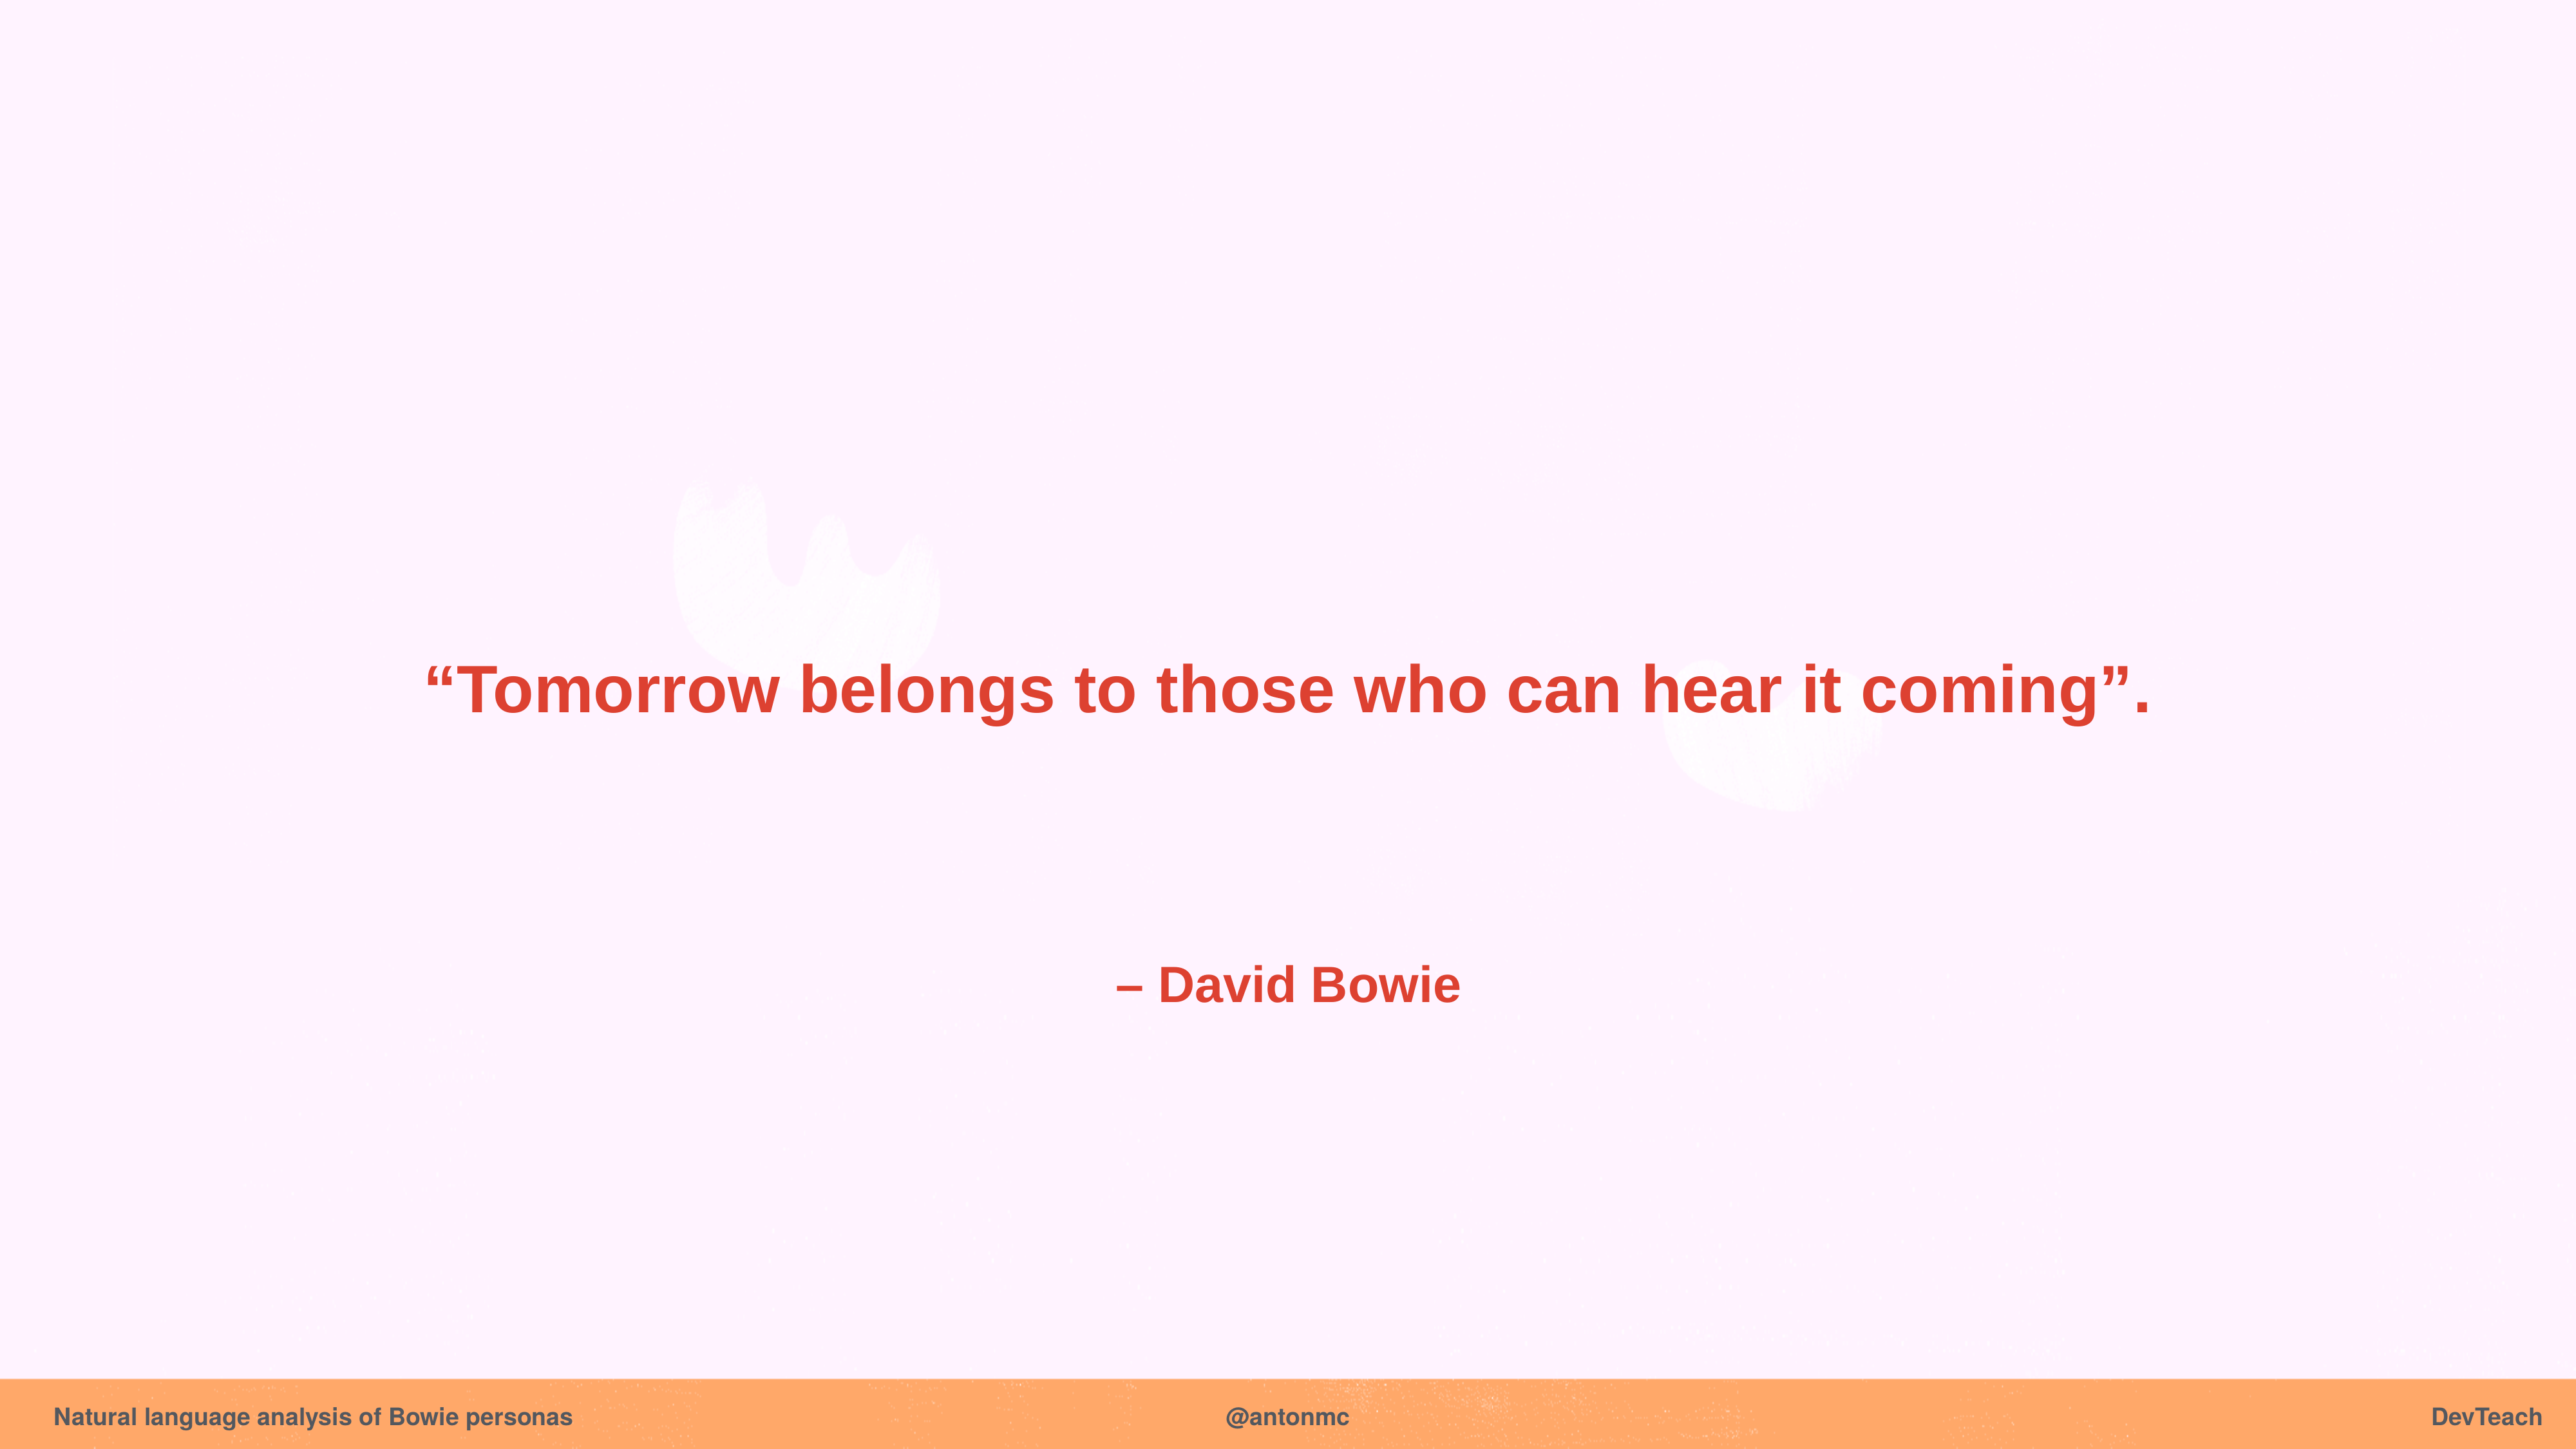

“Tomorrow belongs to those who can hear it coming”.
– David Bowie
Natural language analysis of Bowie personas
@antonmc
DevTeach